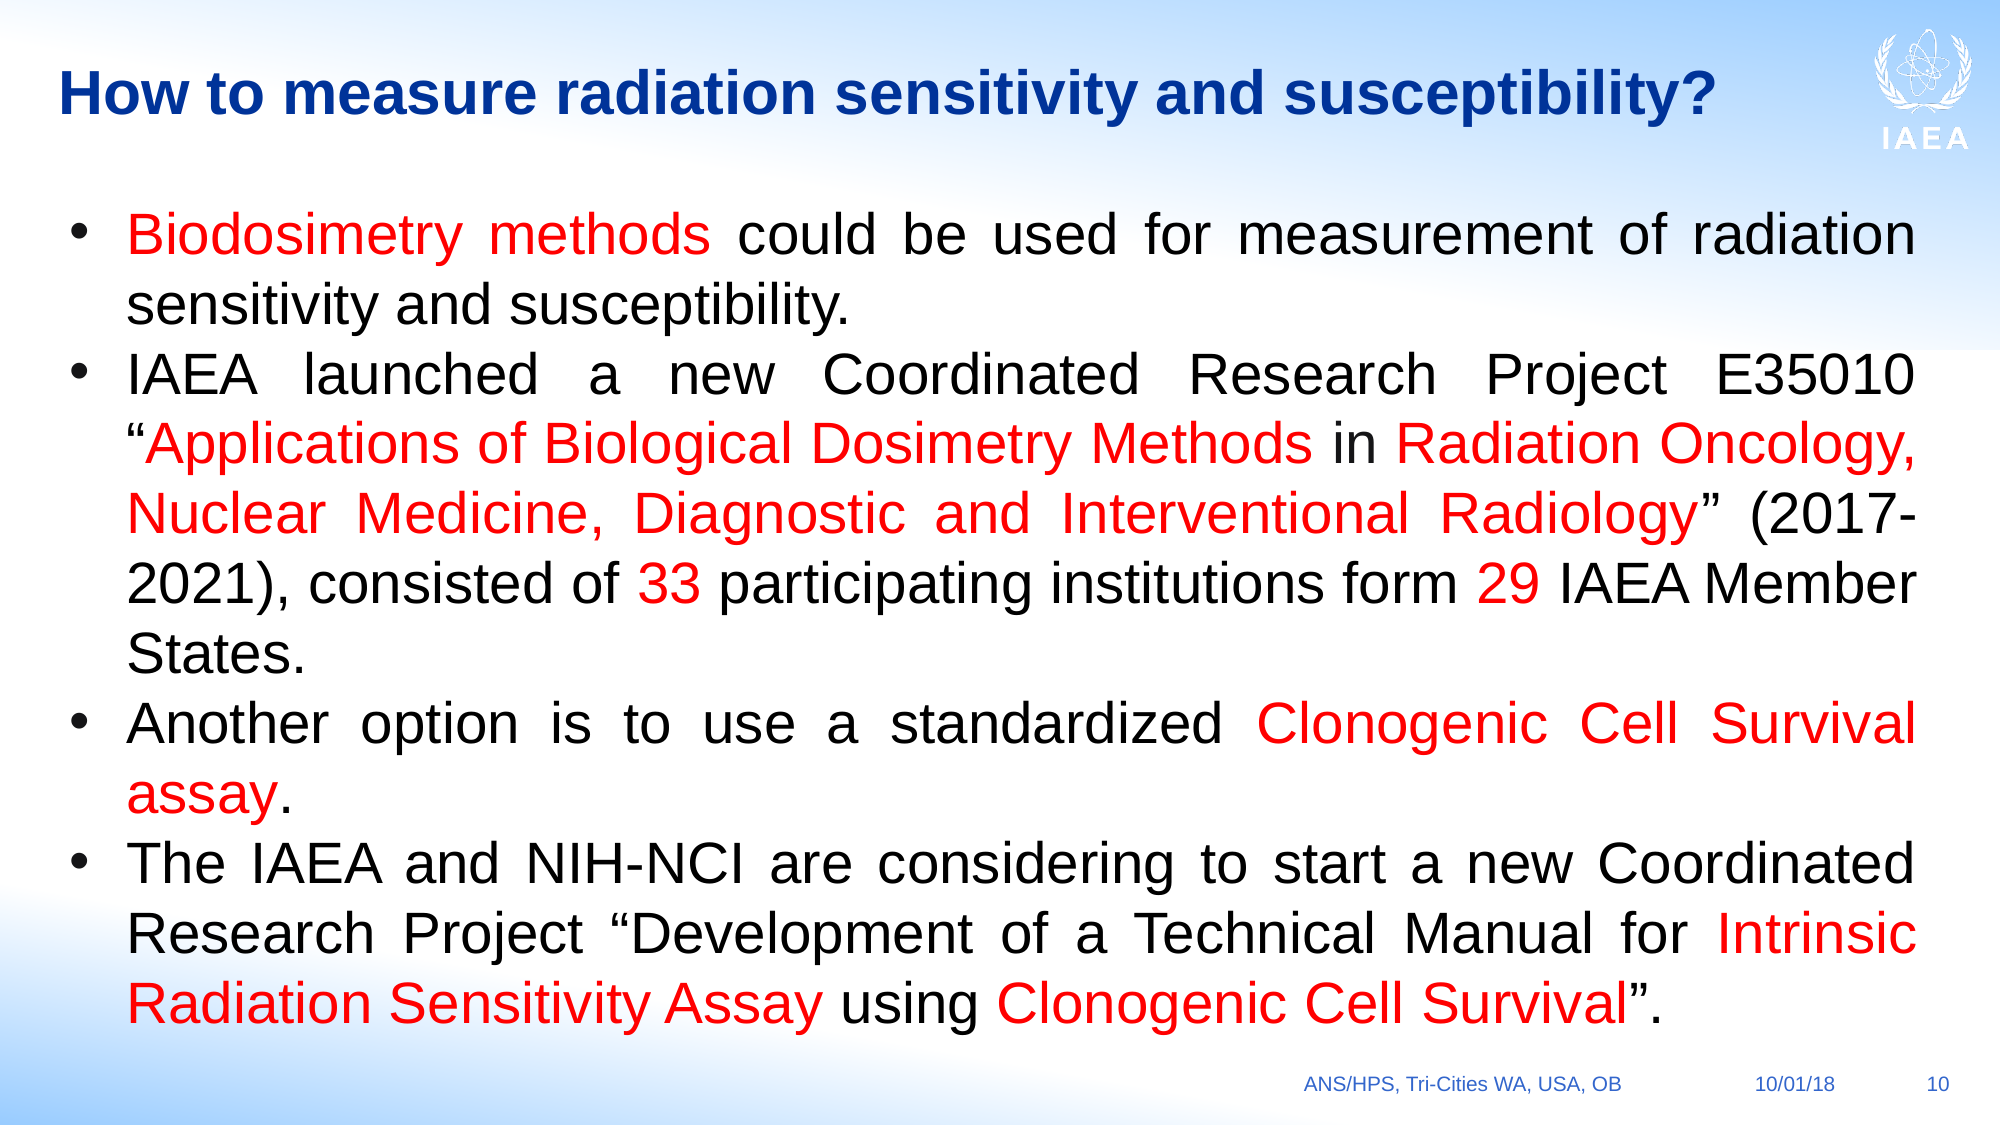

# How to measure radiation sensitivity and susceptibility?
Biodosimetry methods could be used for measurement of radiation sensitivity and susceptibility.
IAEA launched a new Coordinated Research Project E35010 “Applications of Biological Dosimetry Methods in Radiation Oncology, Nuclear Medicine, Diagnostic and Interventional Radiology” (2017-2021), consisted of 33 participating institutions form 29 IAEA Member States.
Another option is to use a standardized Clonogenic Cell Survival assay.
The IAEA and NIH-NCI are considering to start a new Coordinated Research Project “Development of a Technical Manual for Intrinsic Radiation Sensitivity Assay using Clonogenic Cell Survival”.
ANS/HPS, Tri-Cities WA, USA, OB
10/01/18
10